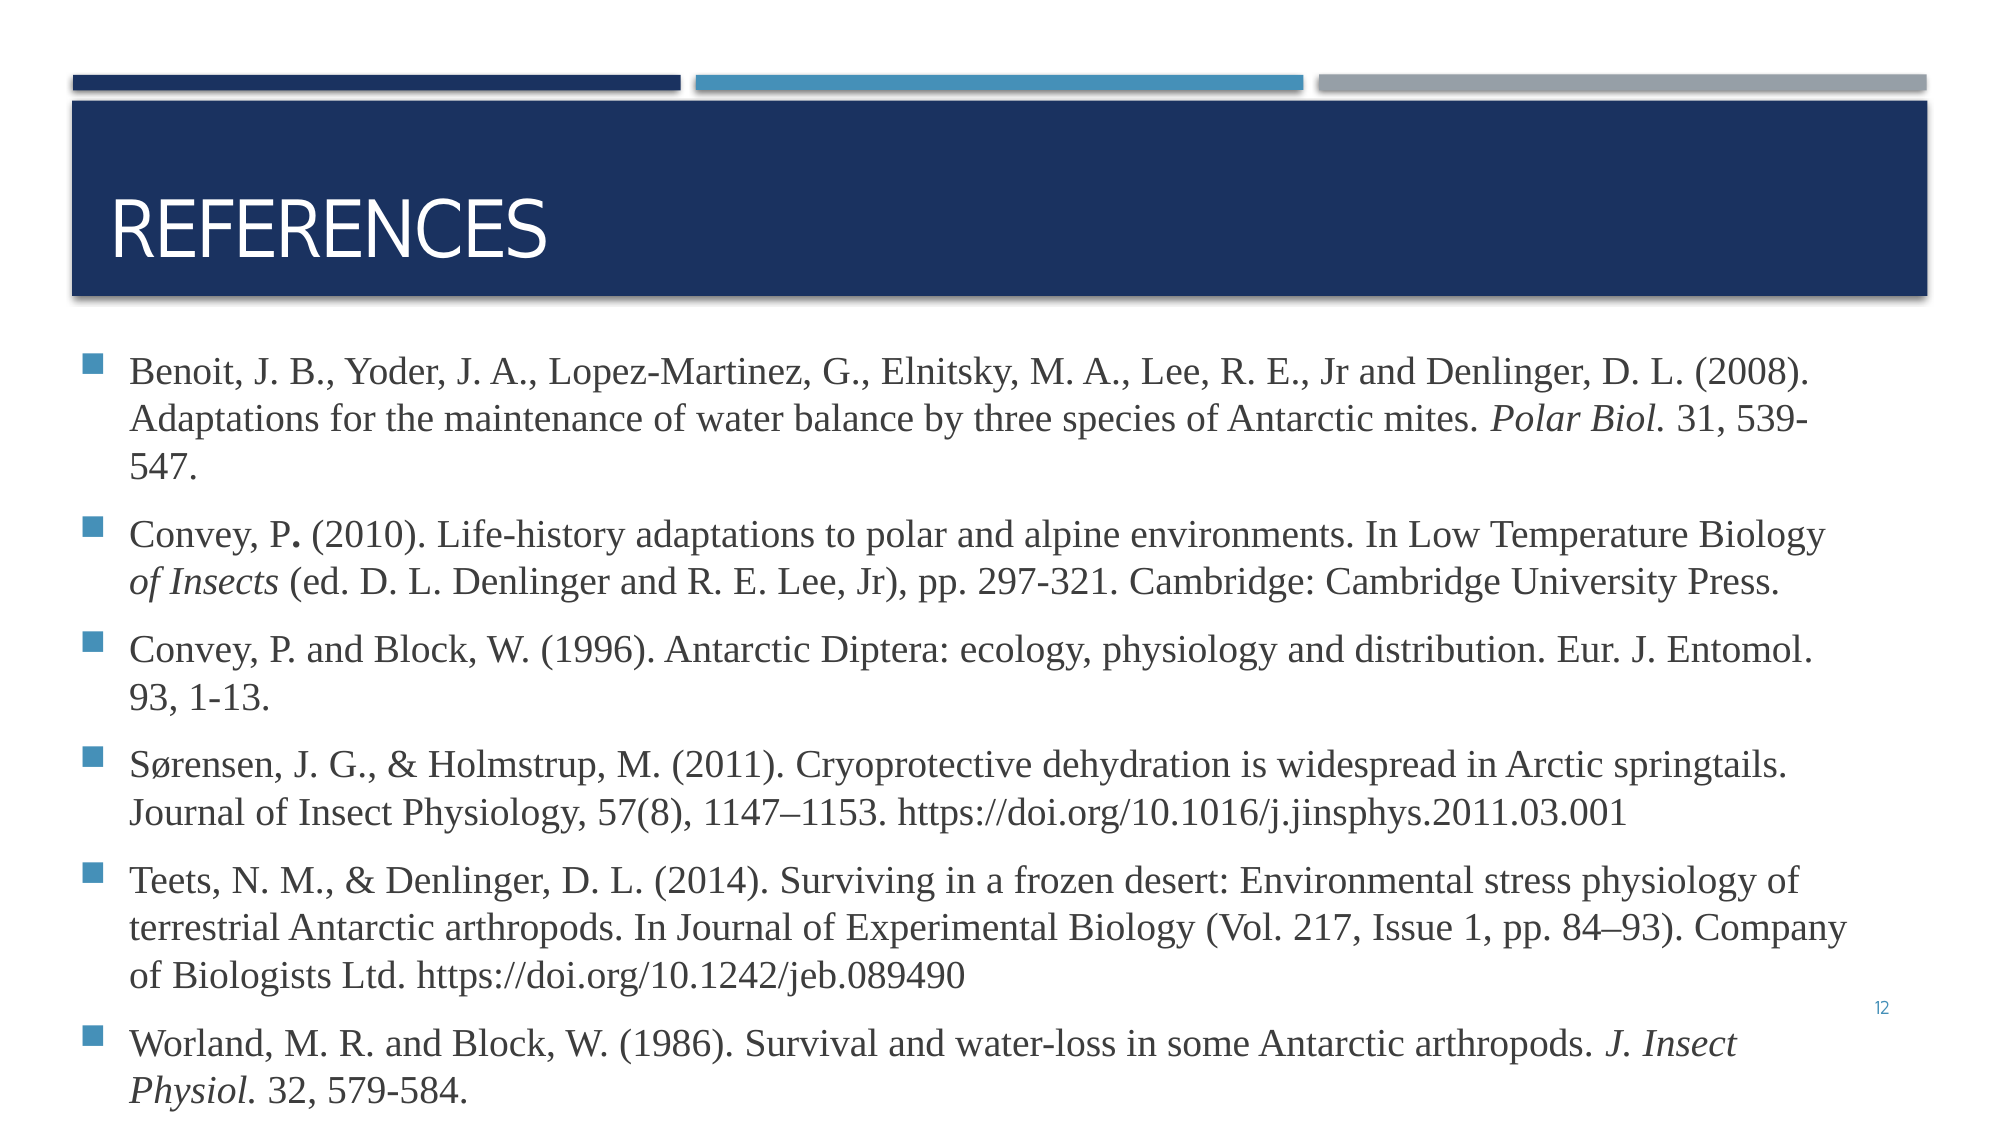

# REFERENCES
Benoit, J. B., Yoder, J. A., Lopez-Martinez, G., Elnitsky, M. A., Lee, R. E., Jr and Denlinger, D. L. (2008). Adaptations for the maintenance of water balance by three species of Antarctic mites. Polar Biol. 31, 539-547.
Convey, P. (2010). Life-history adaptations to polar and alpine environments. In Low Temperature Biology of Insects (ed. D. L. Denlinger and R. E. Lee, Jr), pp. 297-321. Cambridge: Cambridge University Press.
Convey, P. and Block, W. (1996). Antarctic Diptera: ecology, physiology and distribution. Eur. J. Entomol. 93, 1-13.
Sørensen, J. G., & Holmstrup, M. (2011). Cryoprotective dehydration is widespread in Arctic springtails. Journal of Insect Physiology, 57(8), 1147–1153. https://doi.org/10.1016/j.jinsphys.2011.03.001
Teets, N. M., & Denlinger, D. L. (2014). Surviving in a frozen desert: Environmental stress physiology of terrestrial Antarctic arthropods. In Journal of Experimental Biology (Vol. 217, Issue 1, pp. 84–93). Company of Biologists Ltd. https://doi.org/10.1242/jeb.089490
Worland, M. R. and Block, W. (1986). Survival and water-loss in some Antarctic arthropods. J. Insect Physiol. 32, 579-584.
12